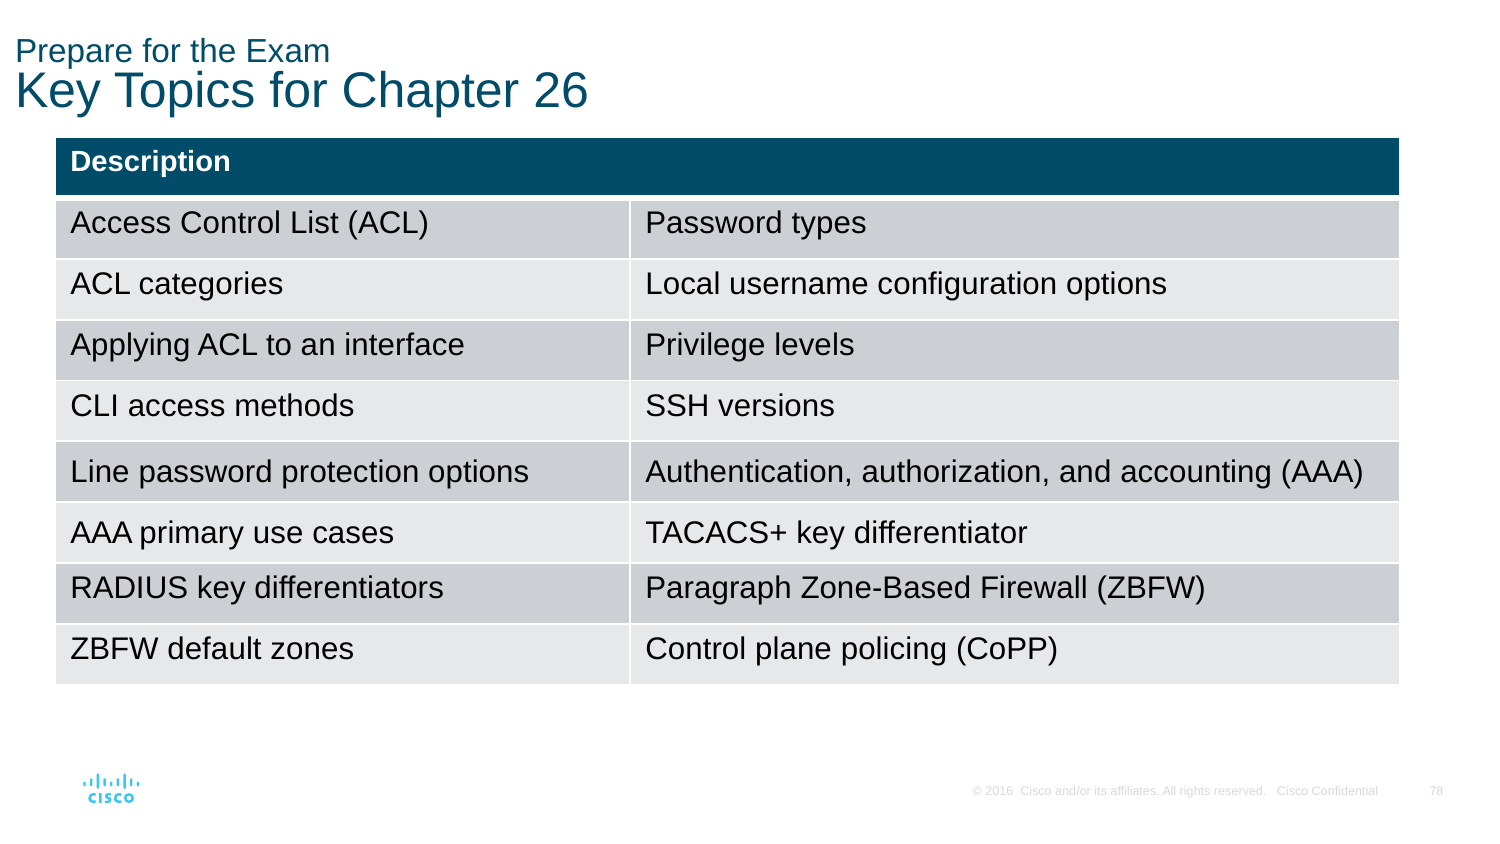

# Prepare for the Exam Key Topics for Chapter 26
| Description |  |
| --- | --- |
| Access Control List (ACL) | Password types |
| ACL categories | Local username configuration options |
| Applying ACL to an interface | Privilege levels |
| CLI access methods | SSH versions |
| Line password protection options | Authentication, authorization, and accounting (AAA) |
| AAA primary use cases | TACACS+ key differentiator |
| RADIUS key differentiators | Paragraph Zone-Based Firewall (ZBFW) |
| ZBFW default zones | Control plane policing (CoPP) |